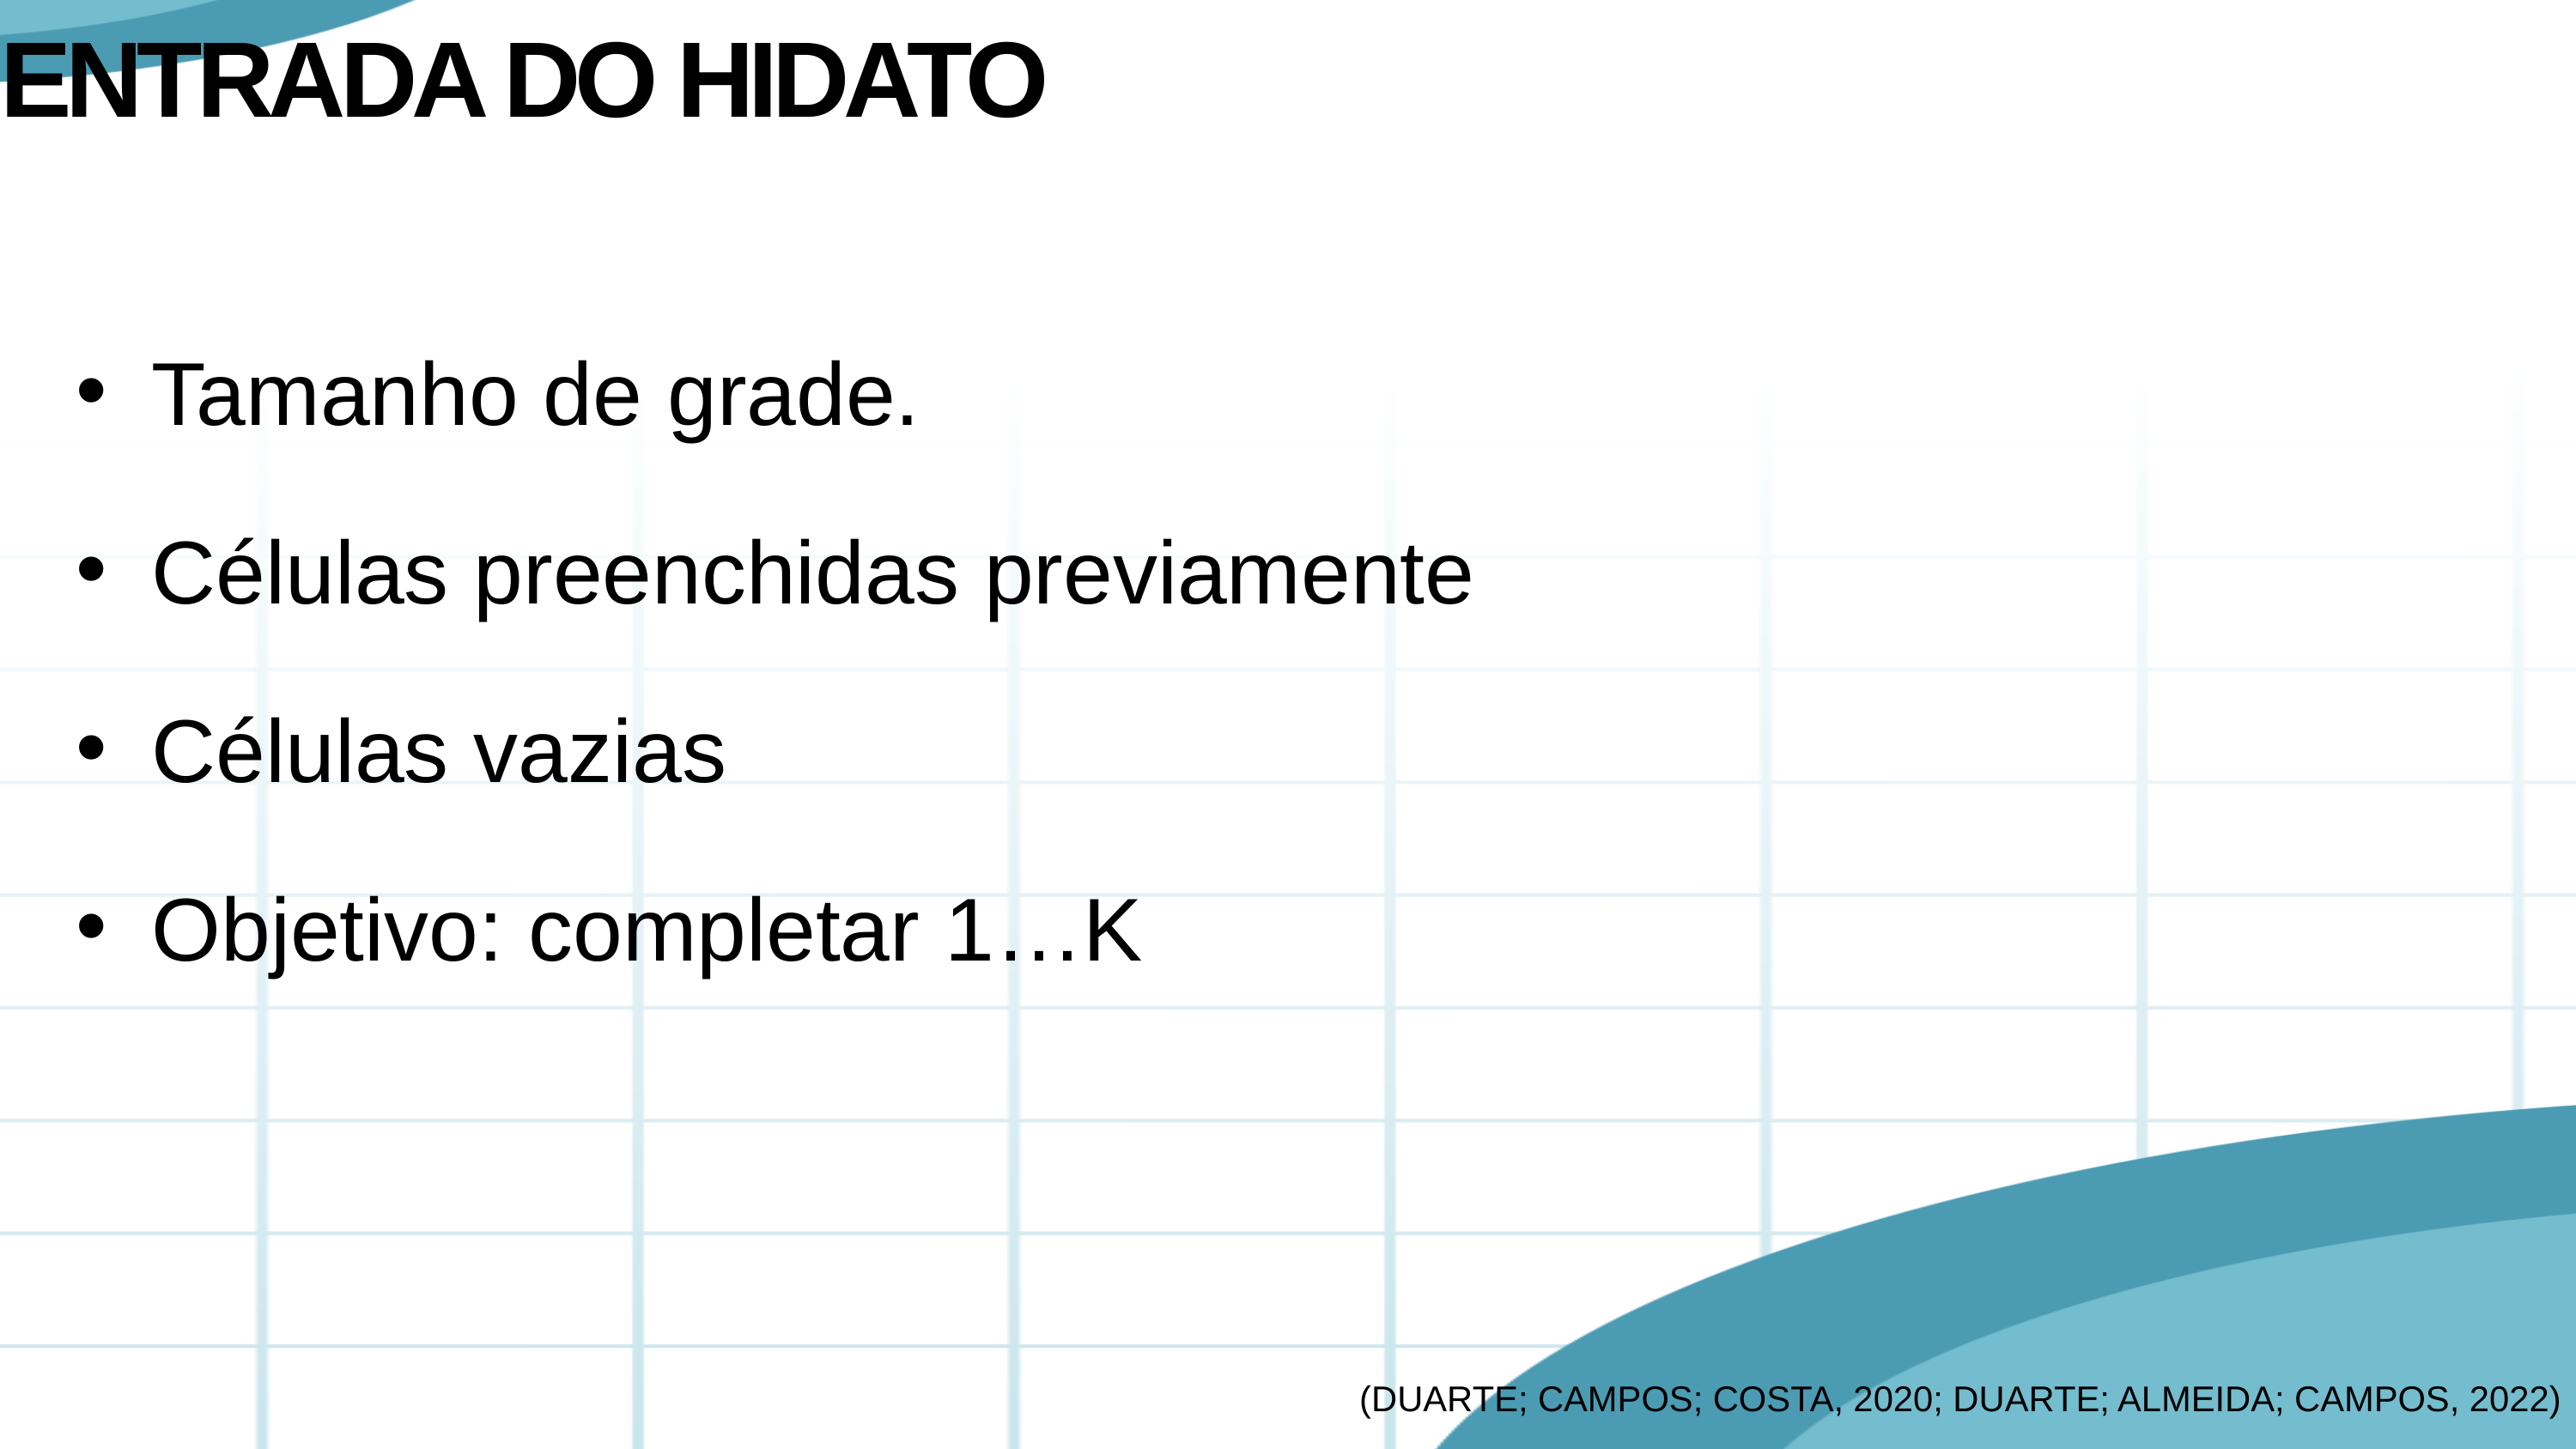

ENTRADA DO HIDATO
Tamanho de grade.

Células preenchidas previamente

Células vazias

Objetivo: completar 1…K

(DUARTE; CAMPOS; COSTA, 2020; DUARTE; ALMEIDA; CAMPOS, 2022)